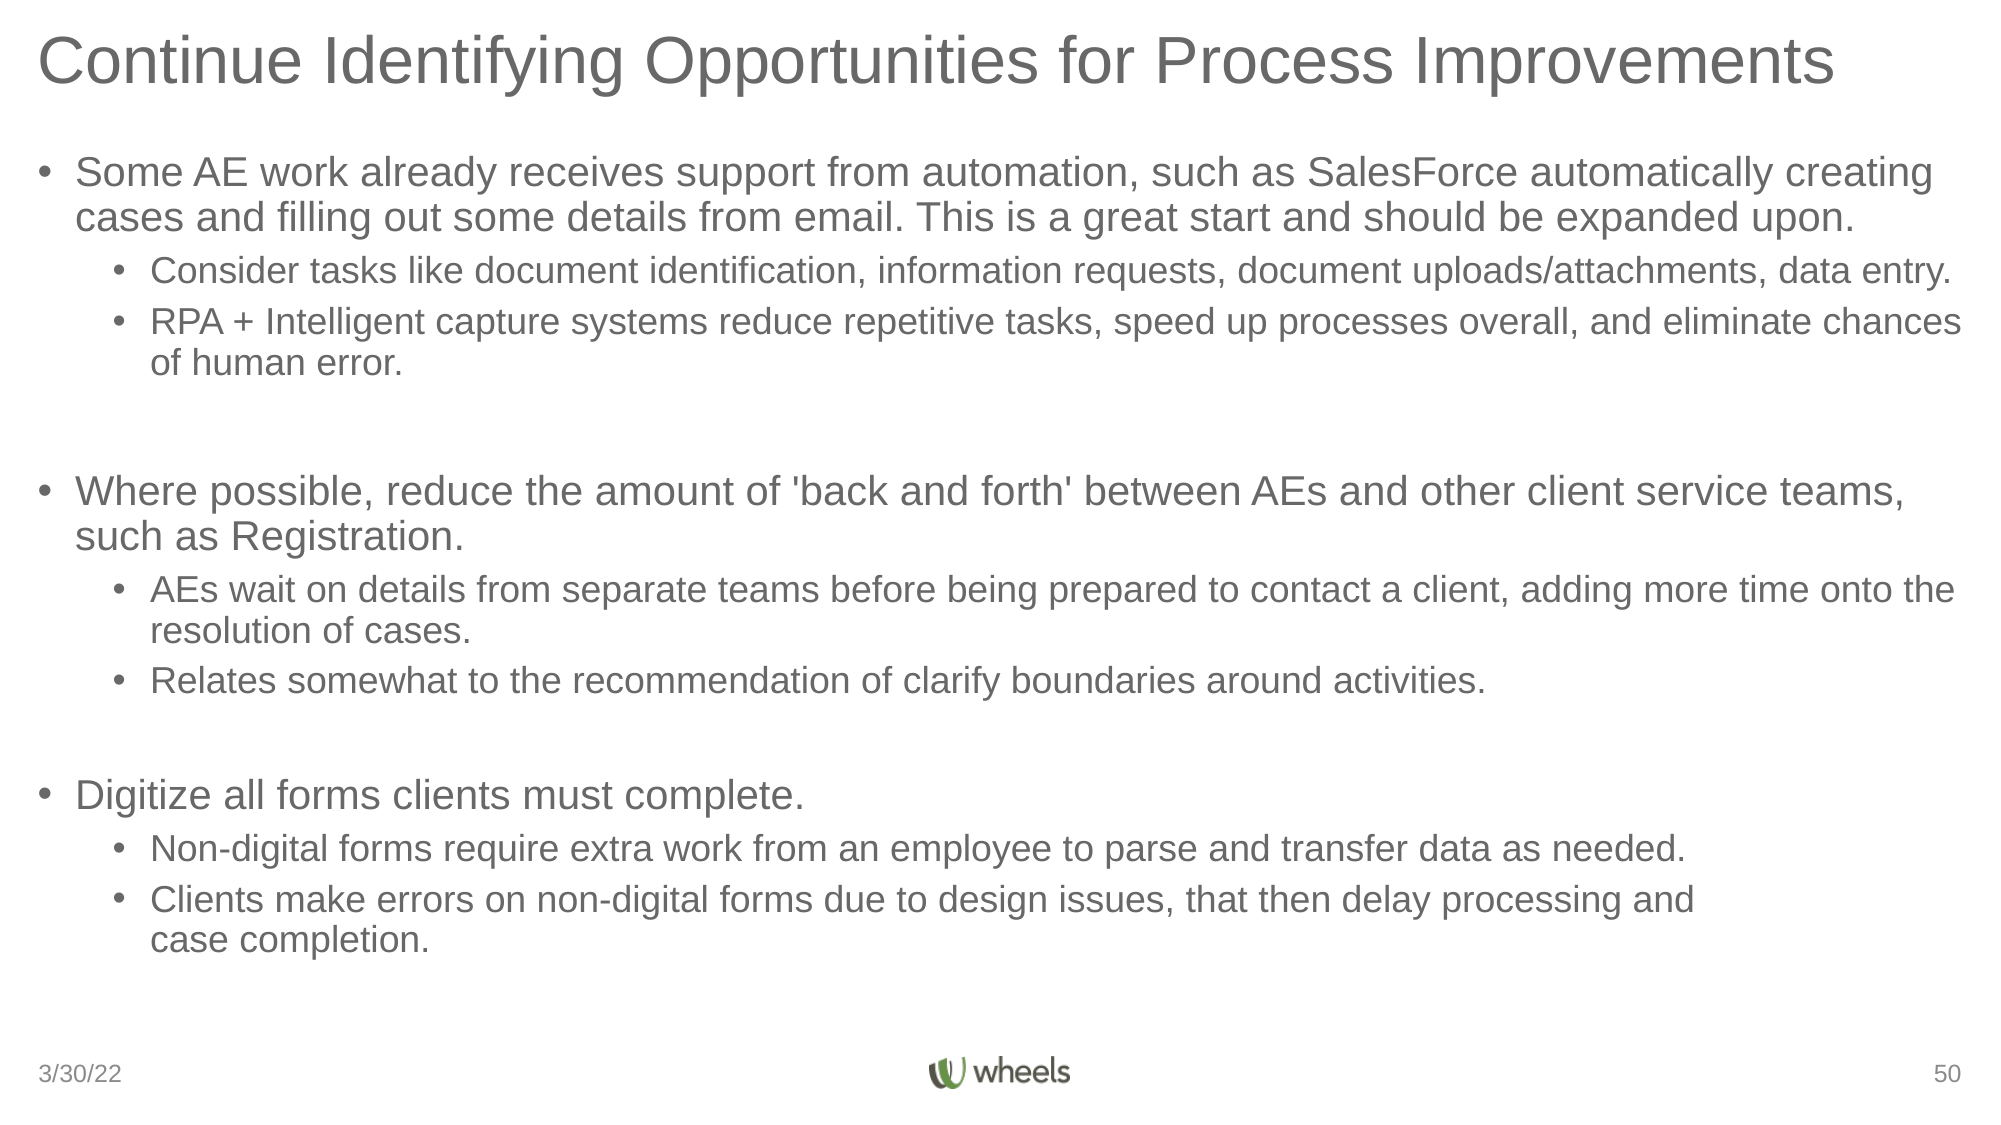

# Continue Identifying Opportunities for Process Improvements
Some AE work already receives support from automation, such as SalesForce automatically creating cases and filling out some details from email. This is a great start and should be expanded upon.
Consider tasks like document identification, information requests, document uploads/attachments, data entry.
RPA + Intelligent capture systems reduce repetitive tasks, speed up processes overall, and eliminate chances of human error.

Where possible, reduce the amount of 'back and forth' between AEs and other client service teams, such as Registration.
AEs wait on details from separate teams before being prepared to contact a client, adding more time onto the resolution of cases.
Relates somewhat to the recommendation of clarify boundaries around activities.

Digitize all forms clients must complete.
Non-digital forms require extra work from an employee to parse and transfer data as needed.
Clients make errors on non-digital forms due to design issues, that then delay processing and case completion.
3/30/22
50